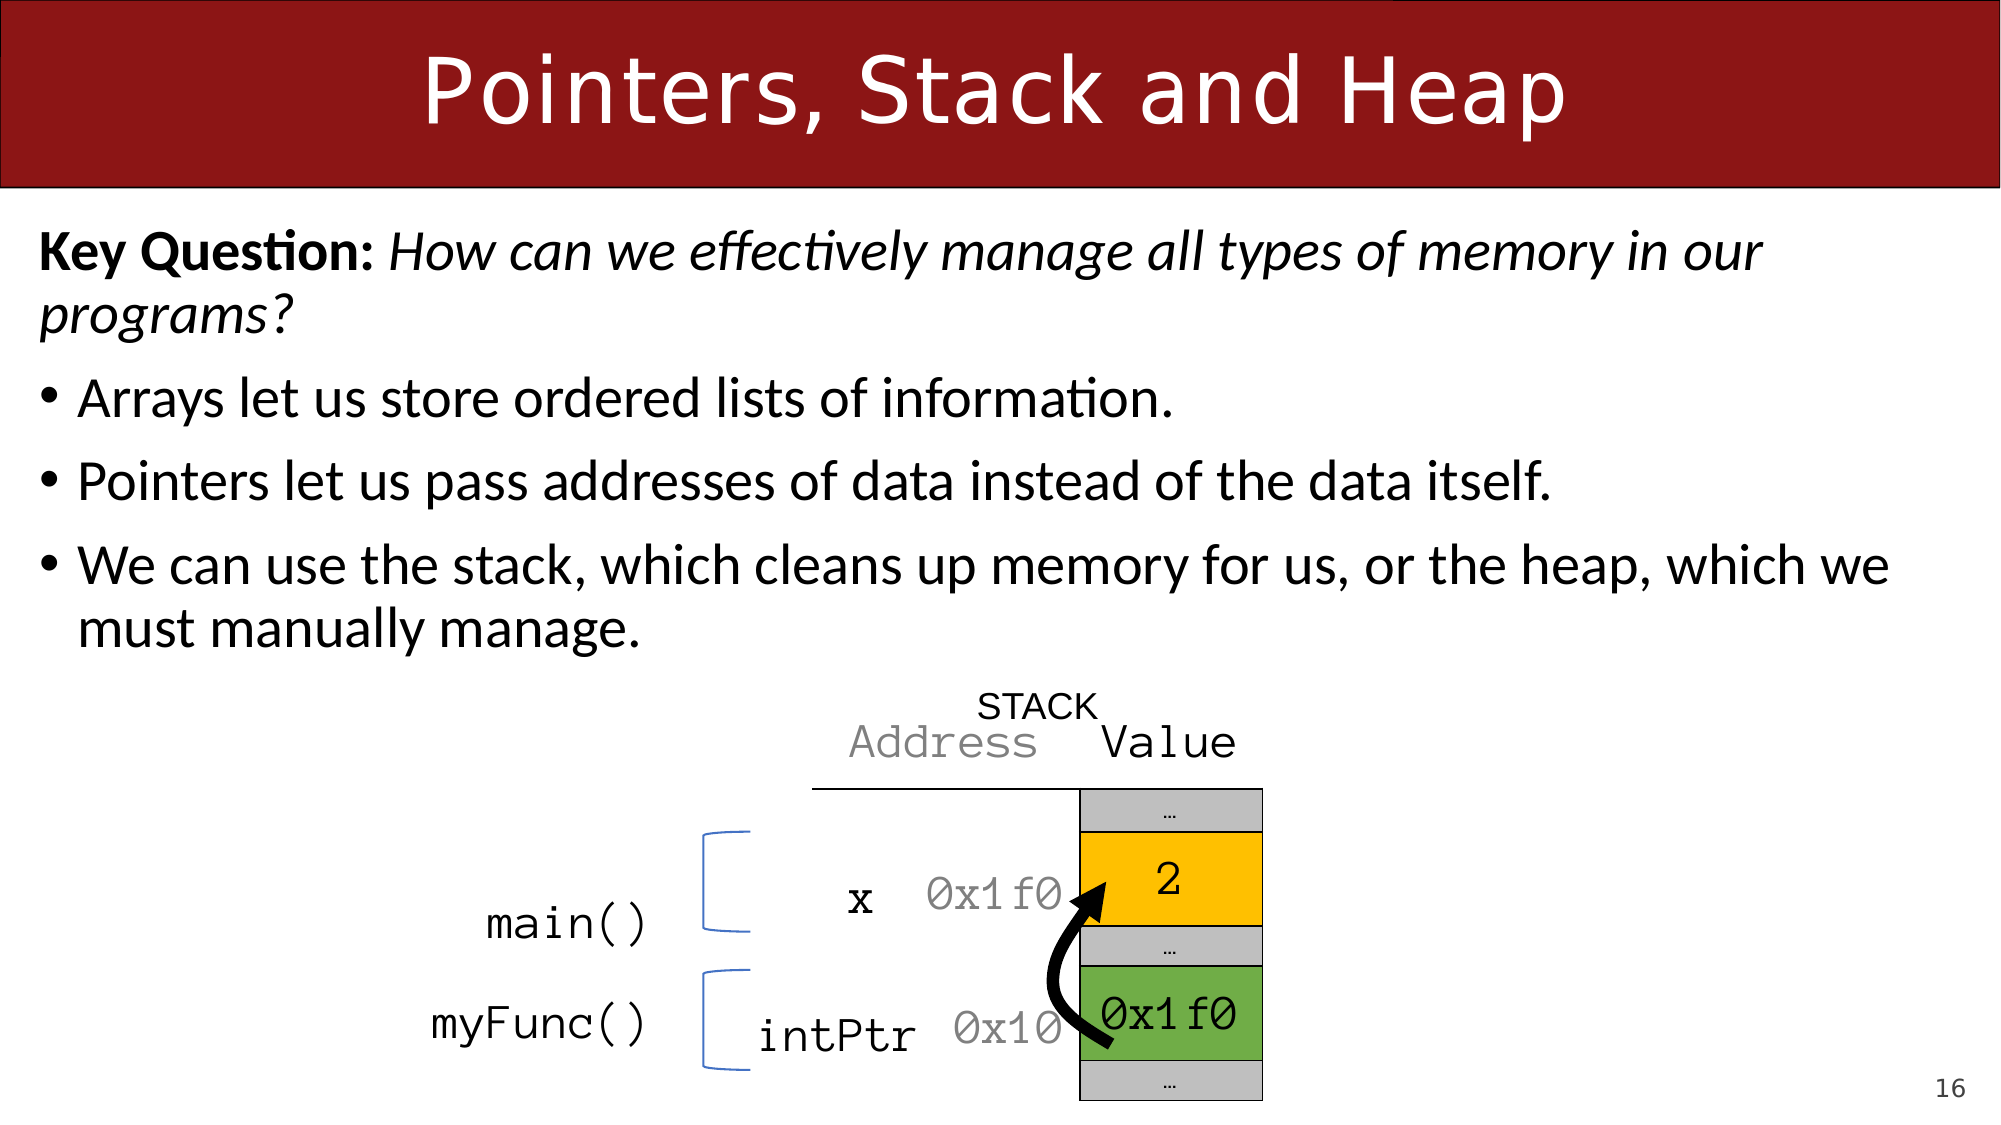

# Pointers, Stack and Heap
Key Question: How can we effectively manage all types of memory in our programs?
Arrays let us store ordered lists of information.
Pointers let us pass addresses of data instead of the data itself.
We can use the stack, which cleans up memory for us, or the heap, which we must manually manage.
STACK
| Address | Value |
| --- | --- |
|  | … |
| 0x1f0 | 2 |
|  | … |
| 0x10 | 0x1f0 |
|  | … |

x
main()

myFunc()
intPtr